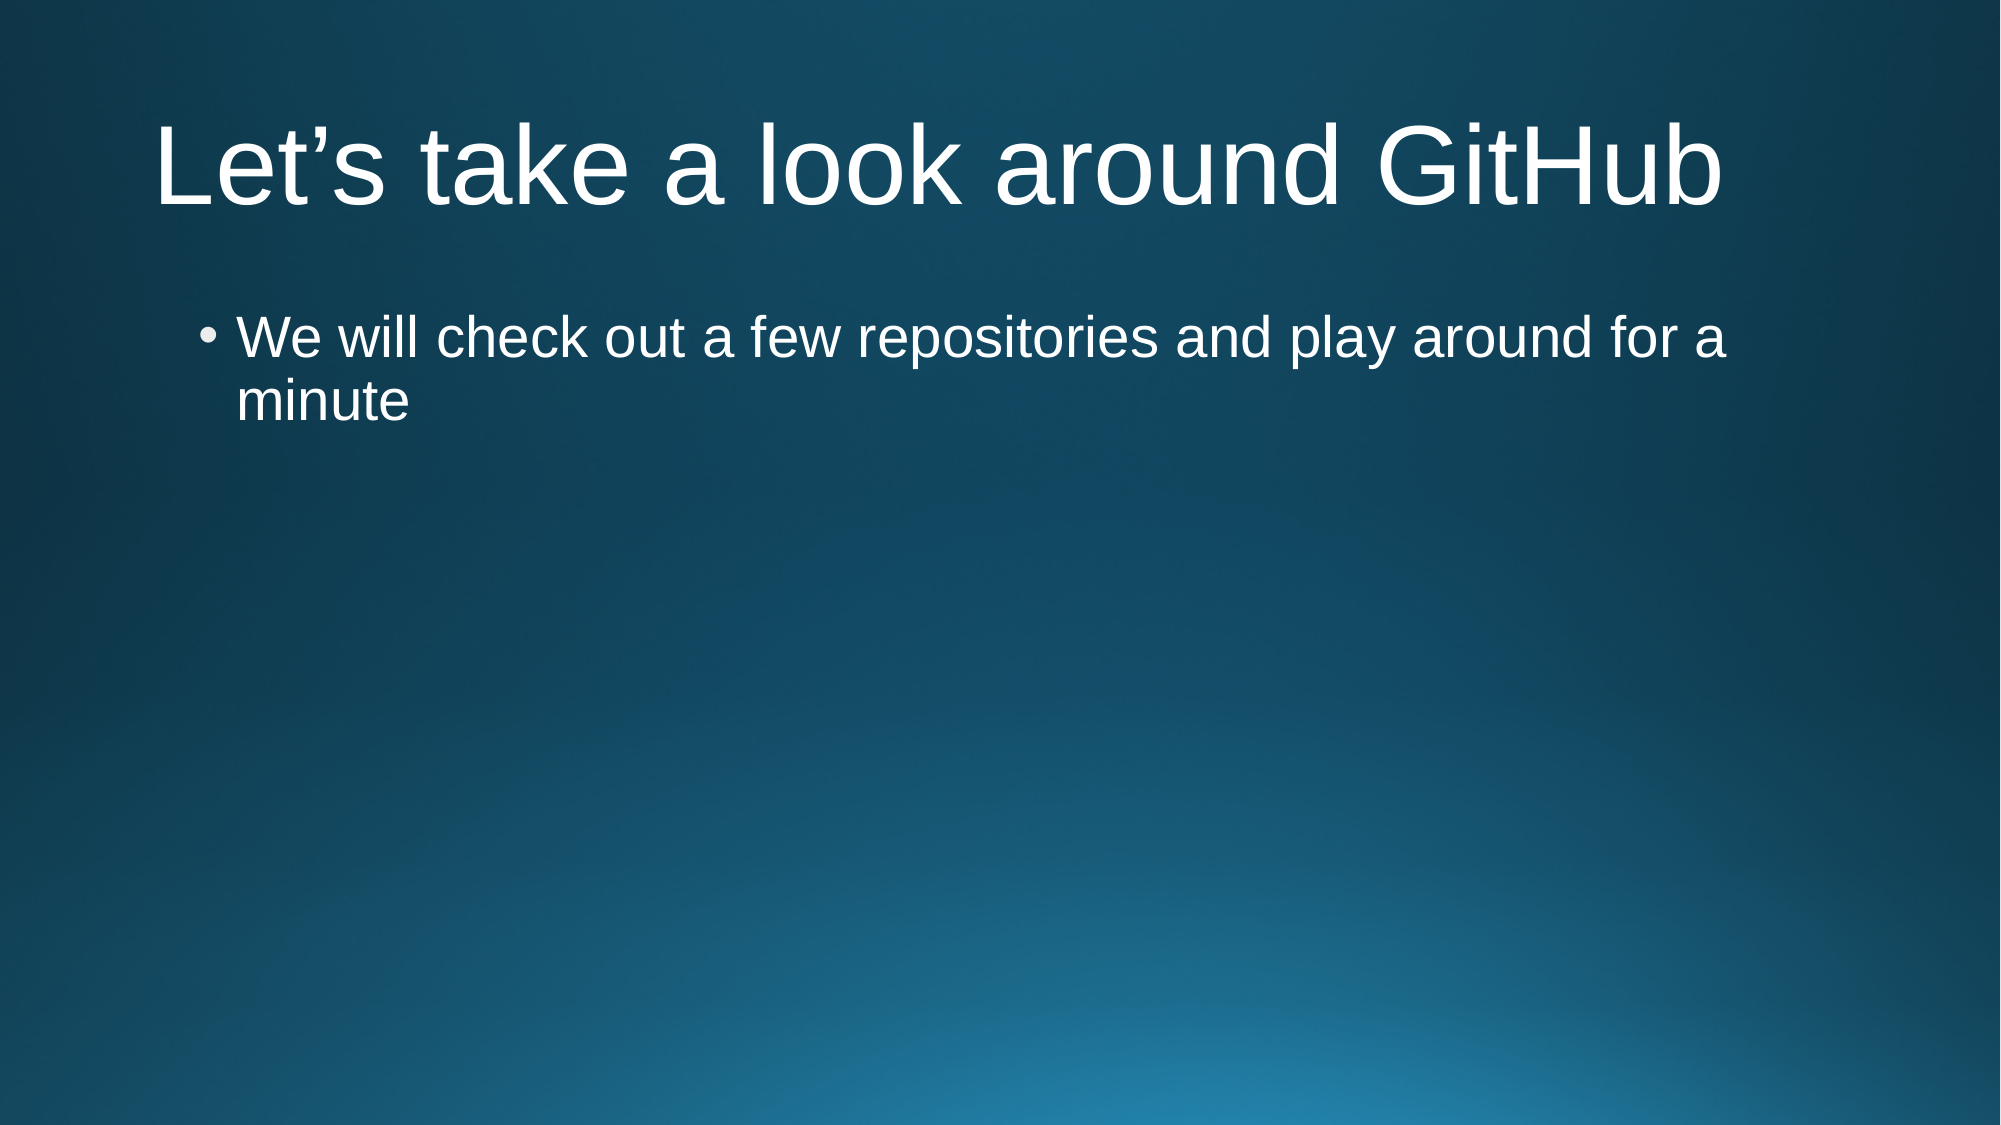

# Let’s take a look around GitHub
We will check out a few repositories and play around for a minute